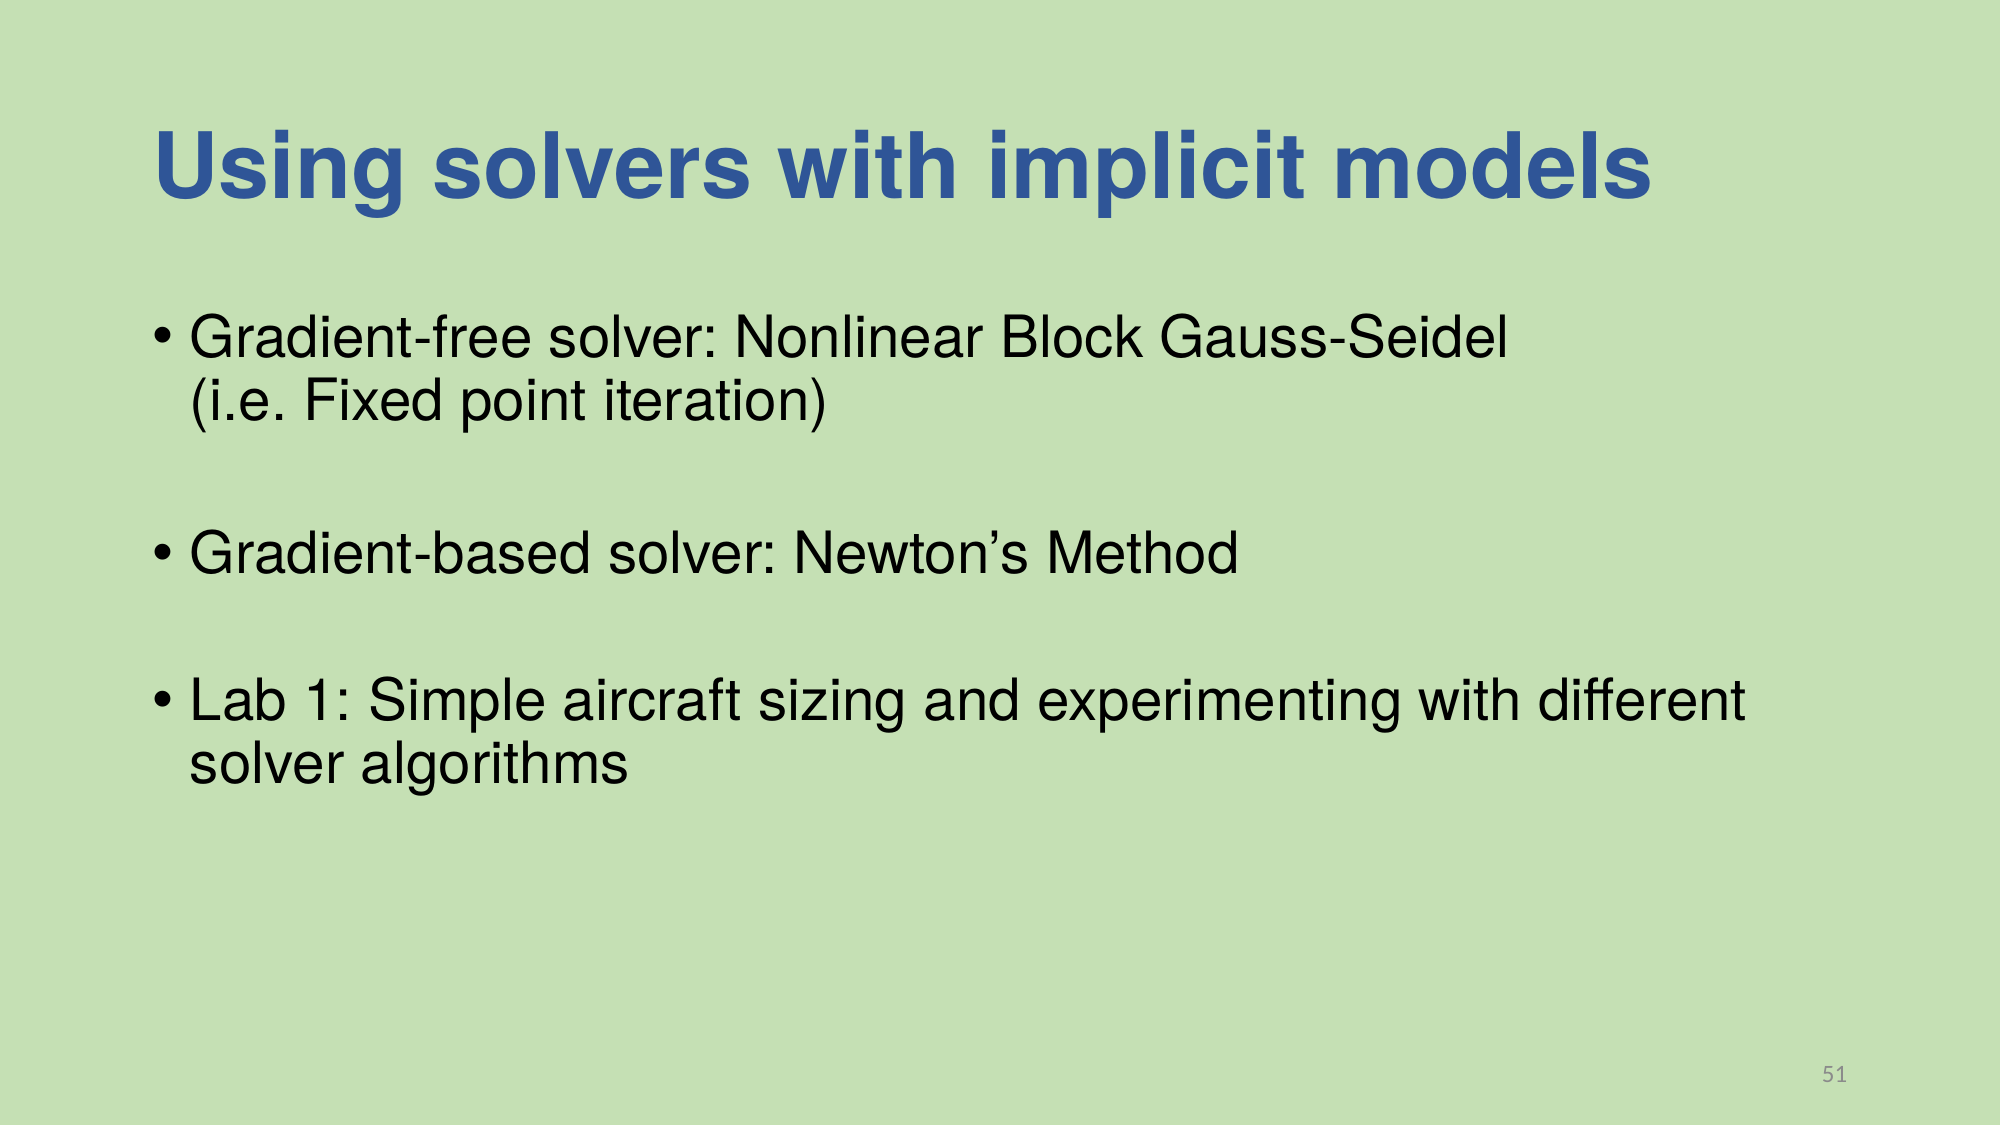

# Using solvers with implicit models
Gradient-free solver: Nonlinear Block Gauss-Seidel
(i.e. Fixed point iteration)
Gradient-based solver: Newton’s Method
Lab 1: Simple aircraft sizing and experimenting with different solver algorithms
51